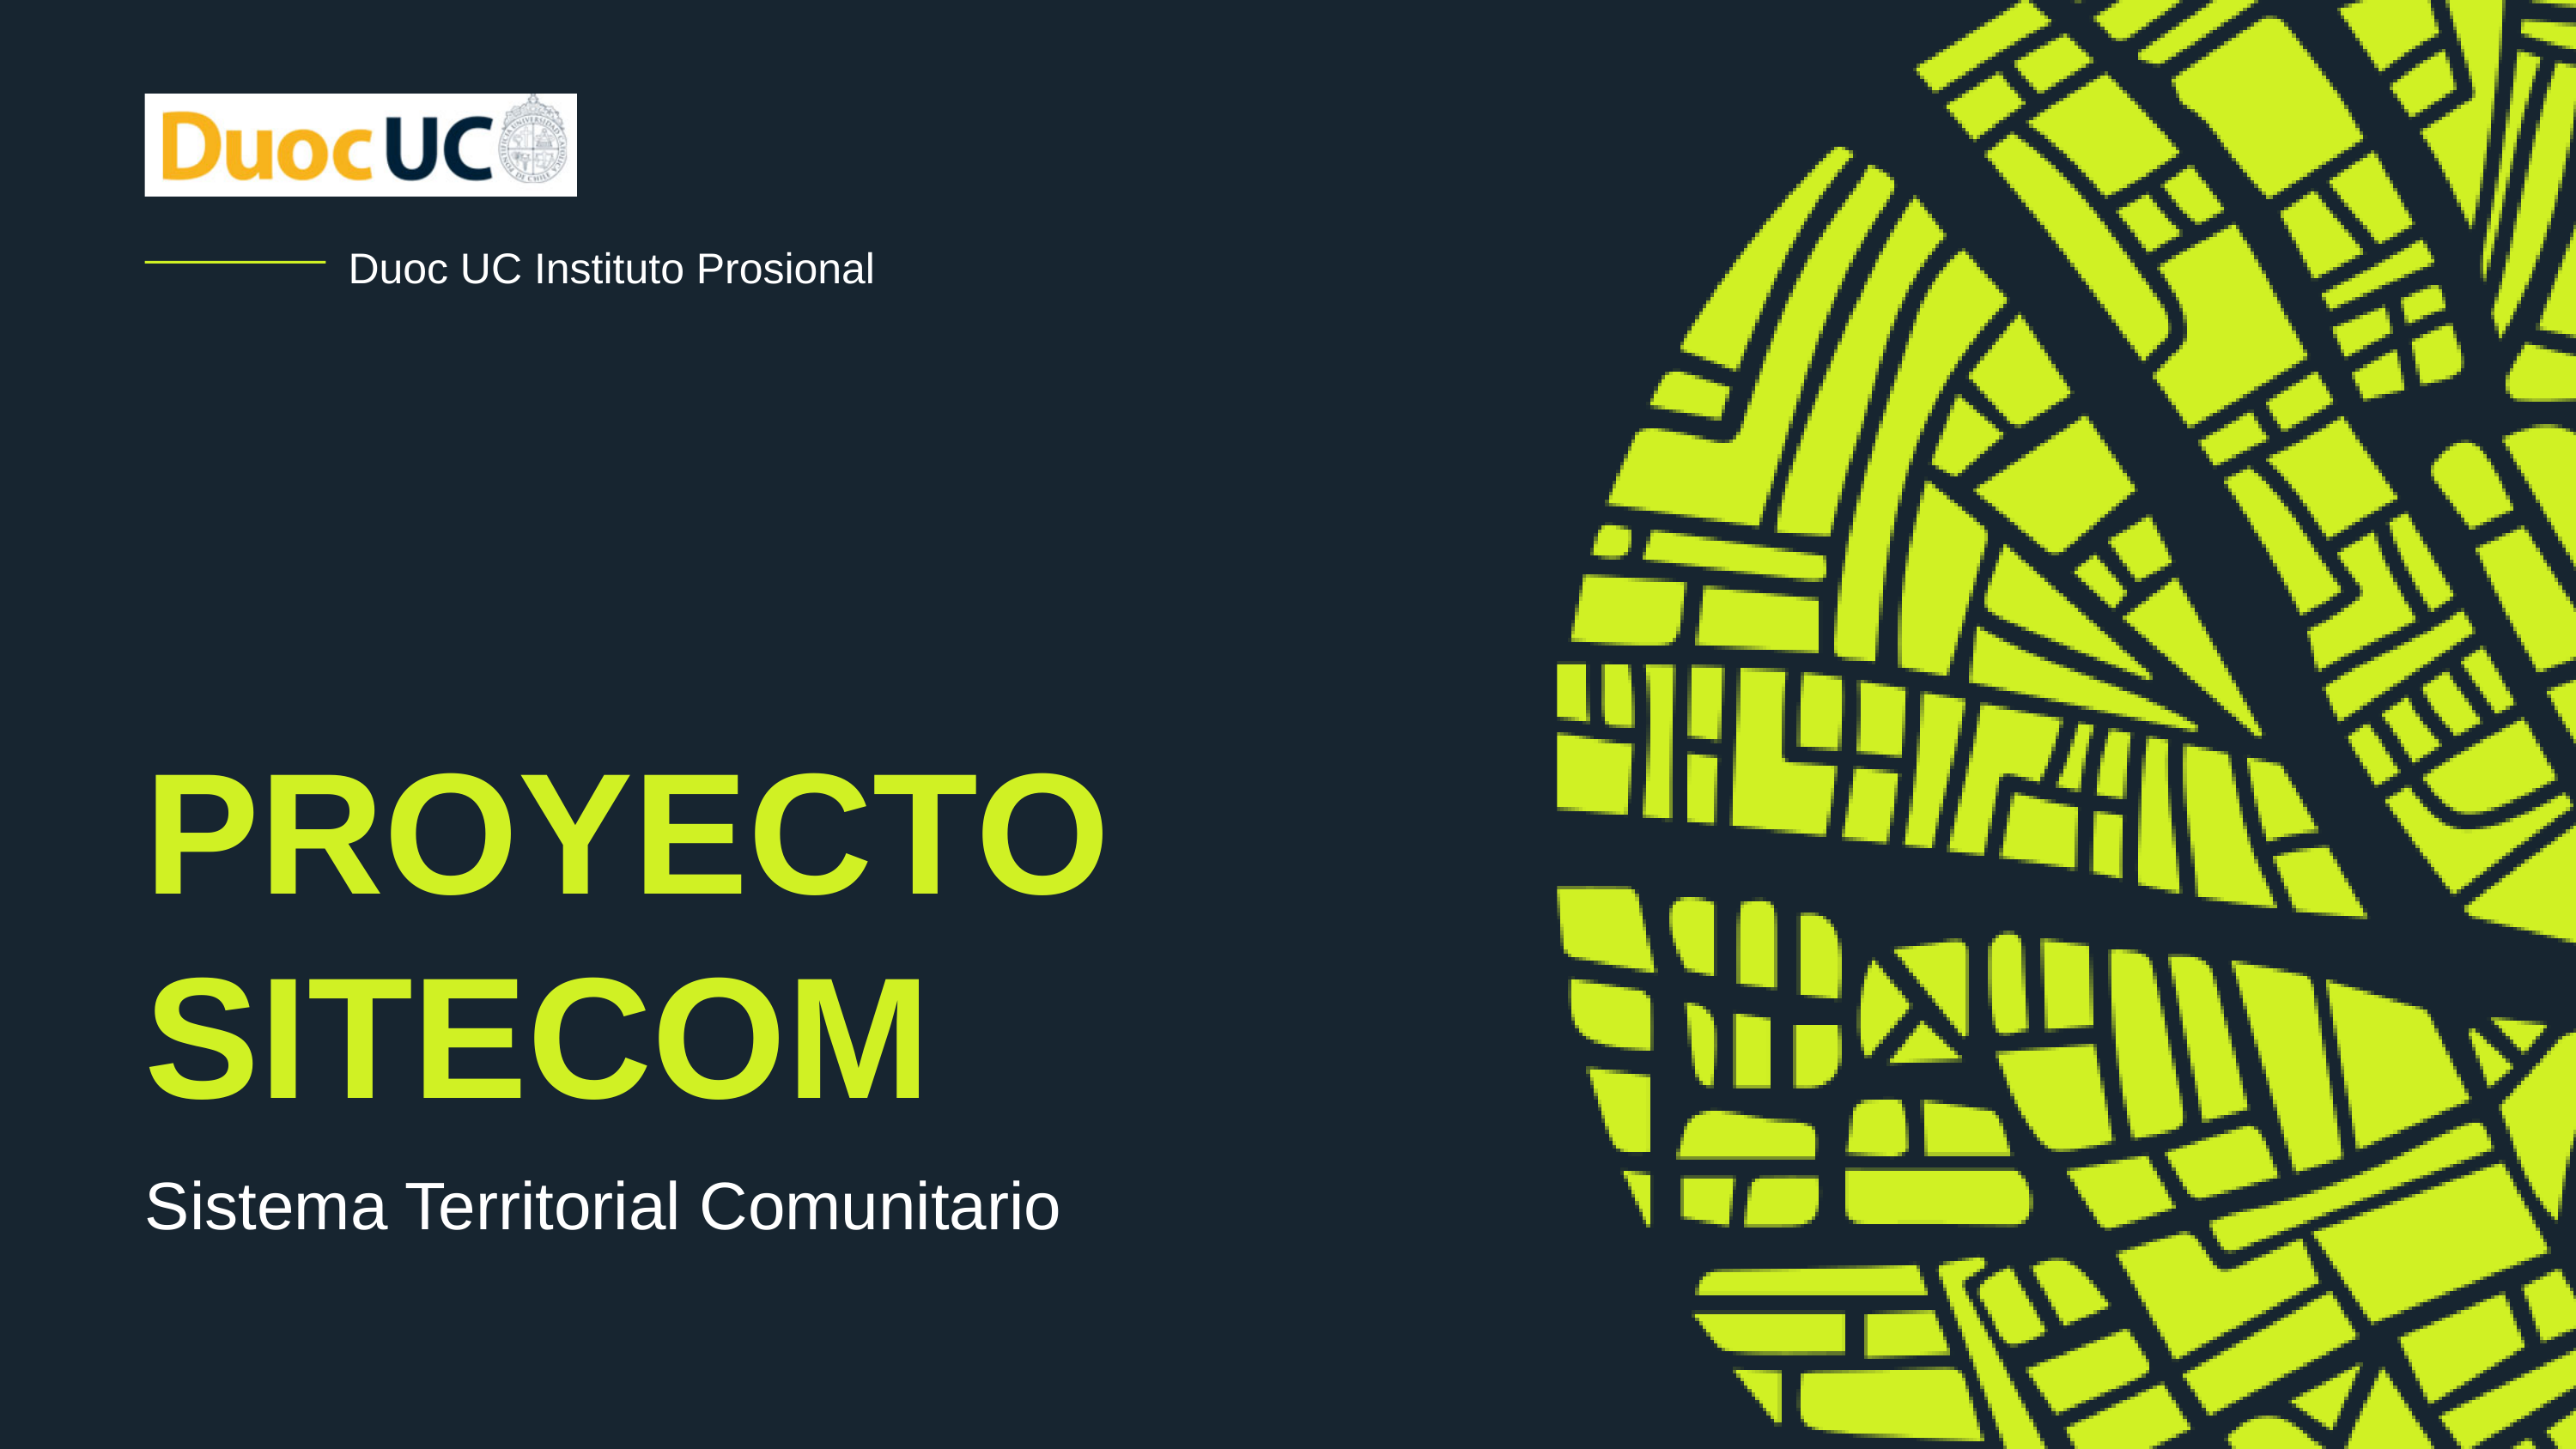

Duoc UC Instituto Prosional

PROYECTO SITECOM
Sistema Territorial Comunitario